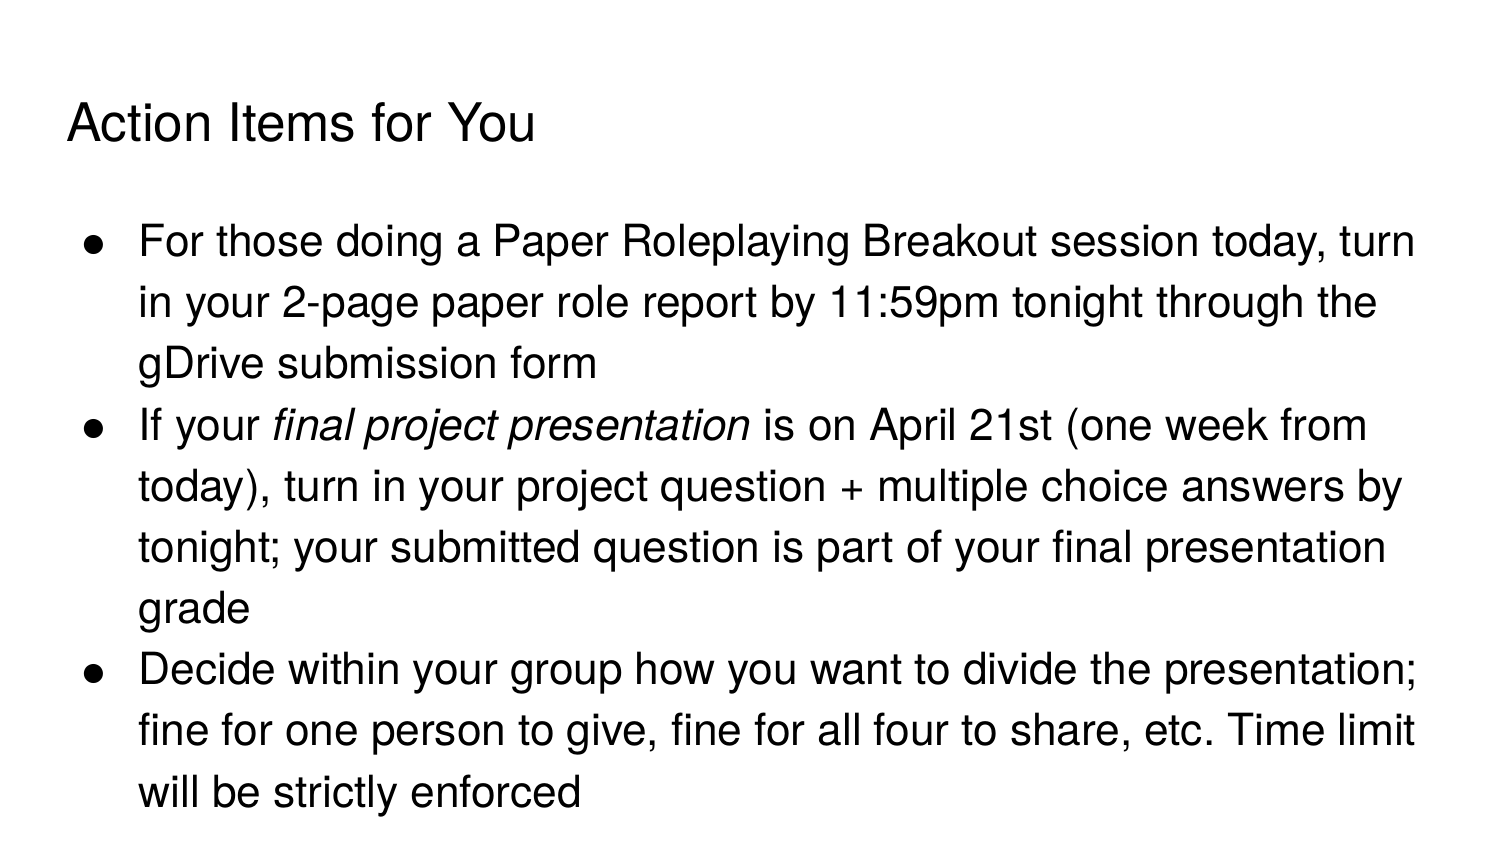

# Action Items for You
For those doing a Paper Roleplaying Breakout session today, turn in your 2-page paper role report by 11:59pm tonight through the gDrive submission form
If your final project presentation is on April 21st (one week from today), turn in your project question + multiple choice answers by tonight; your submitted question is part of your final presentation grade
Decide within your group how you want to divide the presentation; fine for one person to give, fine for all four to share, etc. Time limit will be strictly enforced